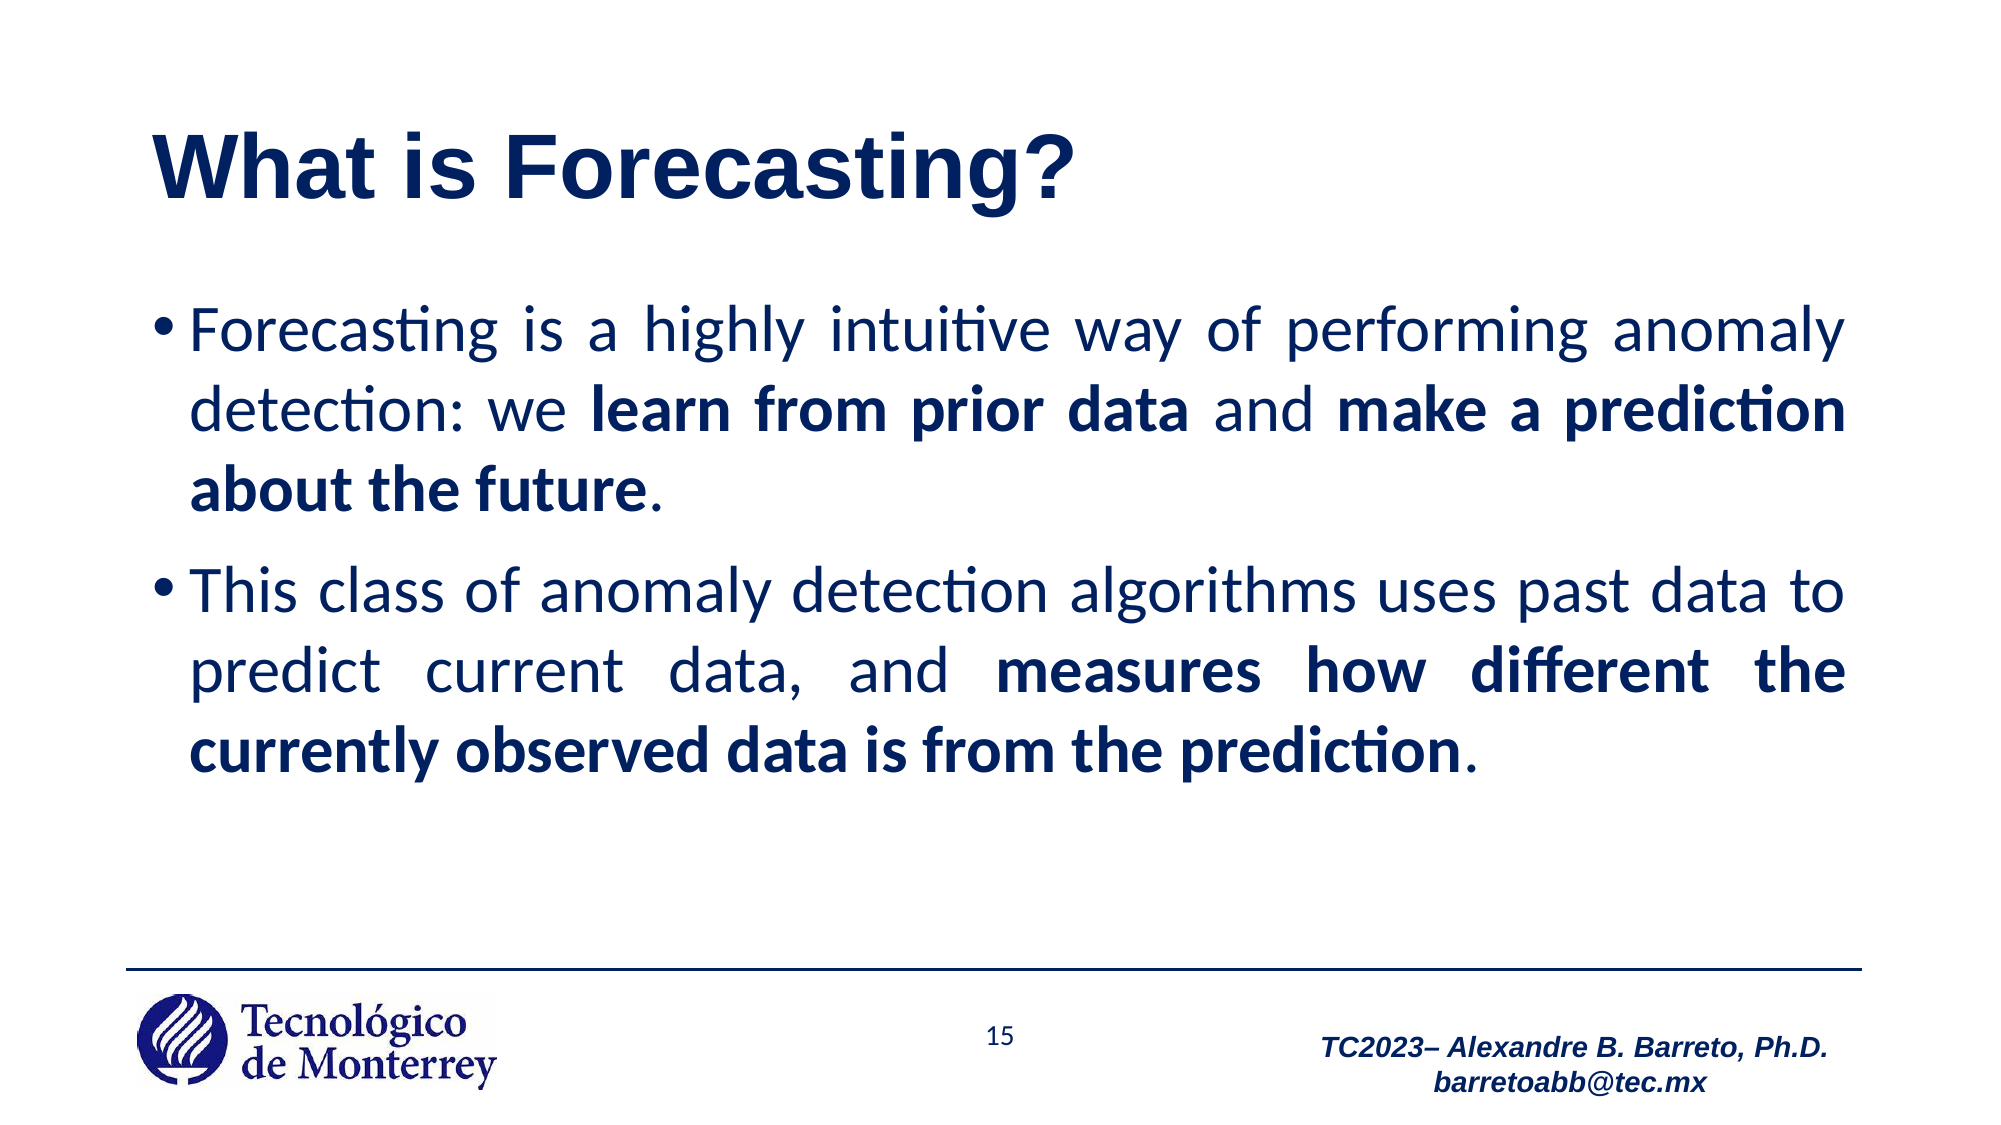

# What is Forecasting?
Forecasting is a highly intuitive way of performing anomaly detection: we learn from prior data and make a prediction about the future.
This class of anomaly detection algorithms uses past data to predict current data, and measures how different the currently observed data is from the prediction.